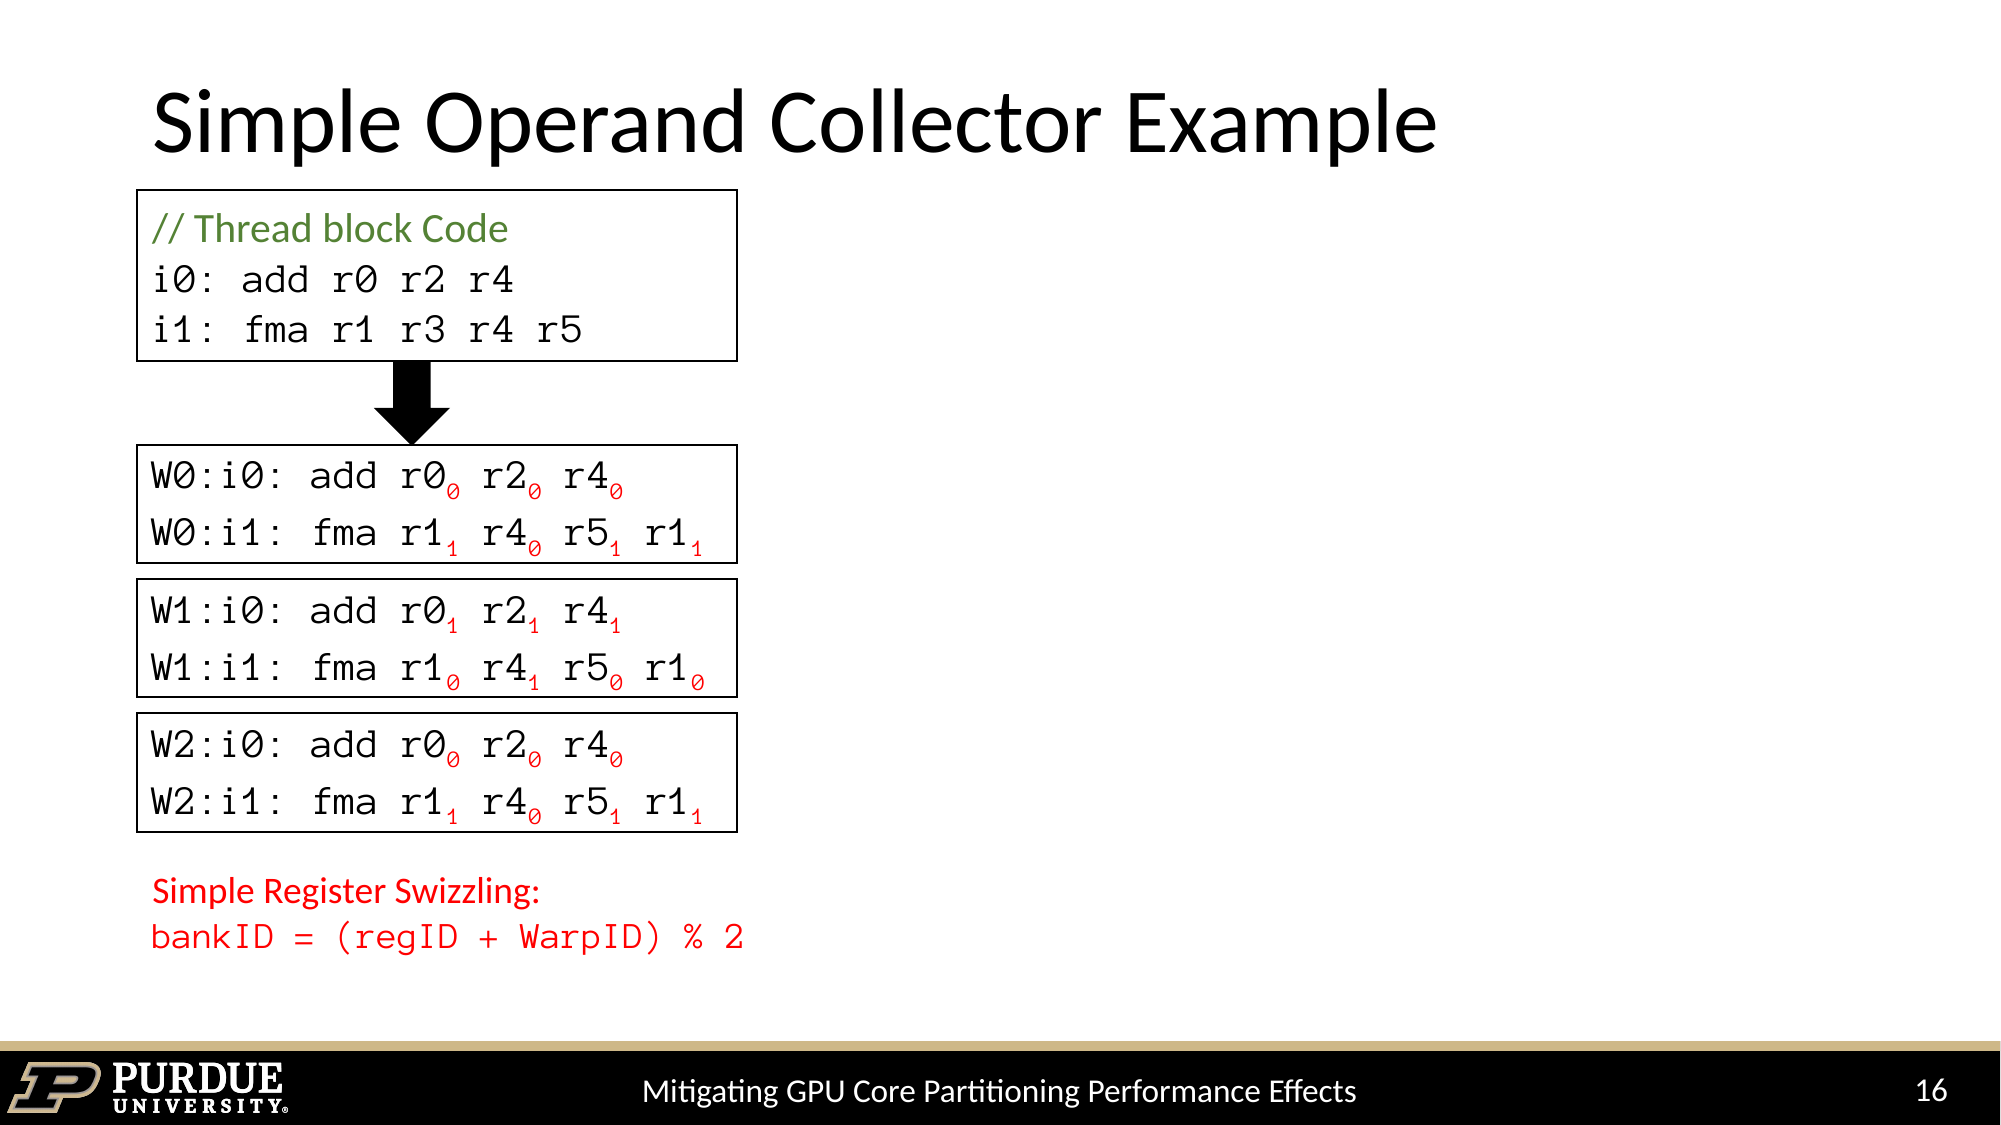

# Simple Operand Collector Example
// Thread block Code
i0: add r0 r2 r4
i1: fma r1 r3 r4 r5

W0:i0: add r00 r20 r40
W0:i1: fma r11 r40 r51 r11
W1:i0: add r01 r21 r41
W1:i1: fma r10 r41 r50 r10
W2:i0: add r00 r20 r40
W2:i1: fma r11 r40 r51 r11
Simple Register Swizzling:
bankID = (regID + WarpID) % 2
16